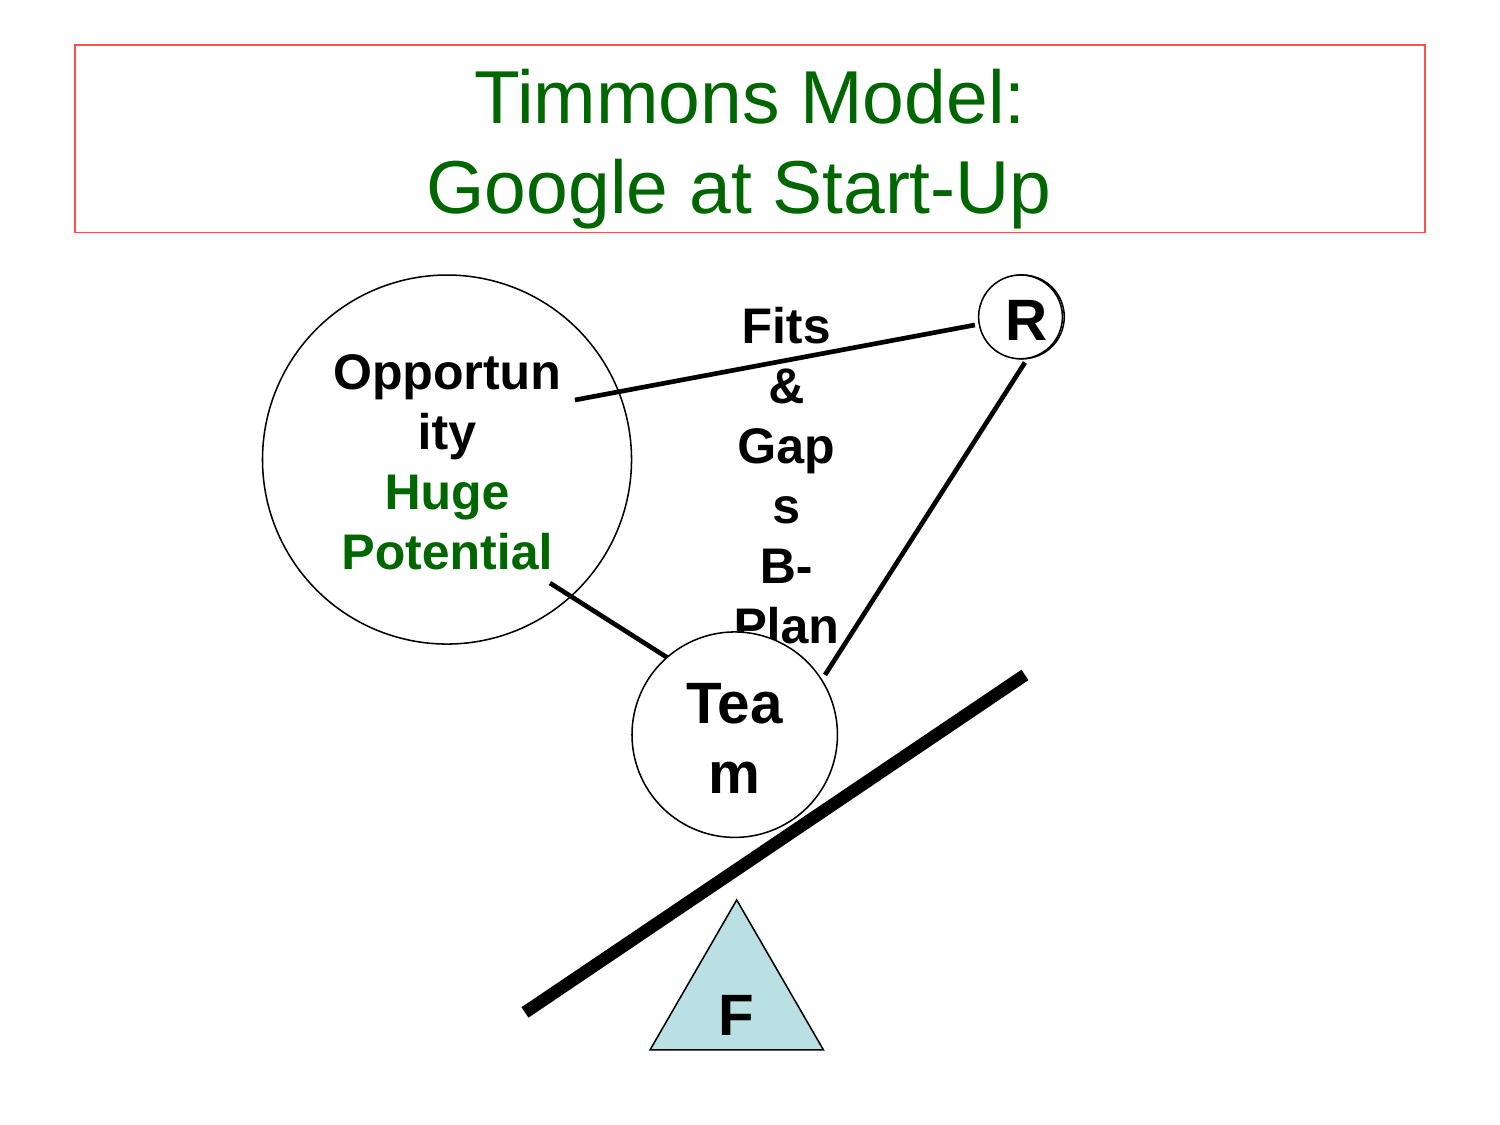

# Timmons Model: Google at Start-Up

Opportunity
Huge Potential
R
R
Fits & Gaps
B-Plan

Team
F